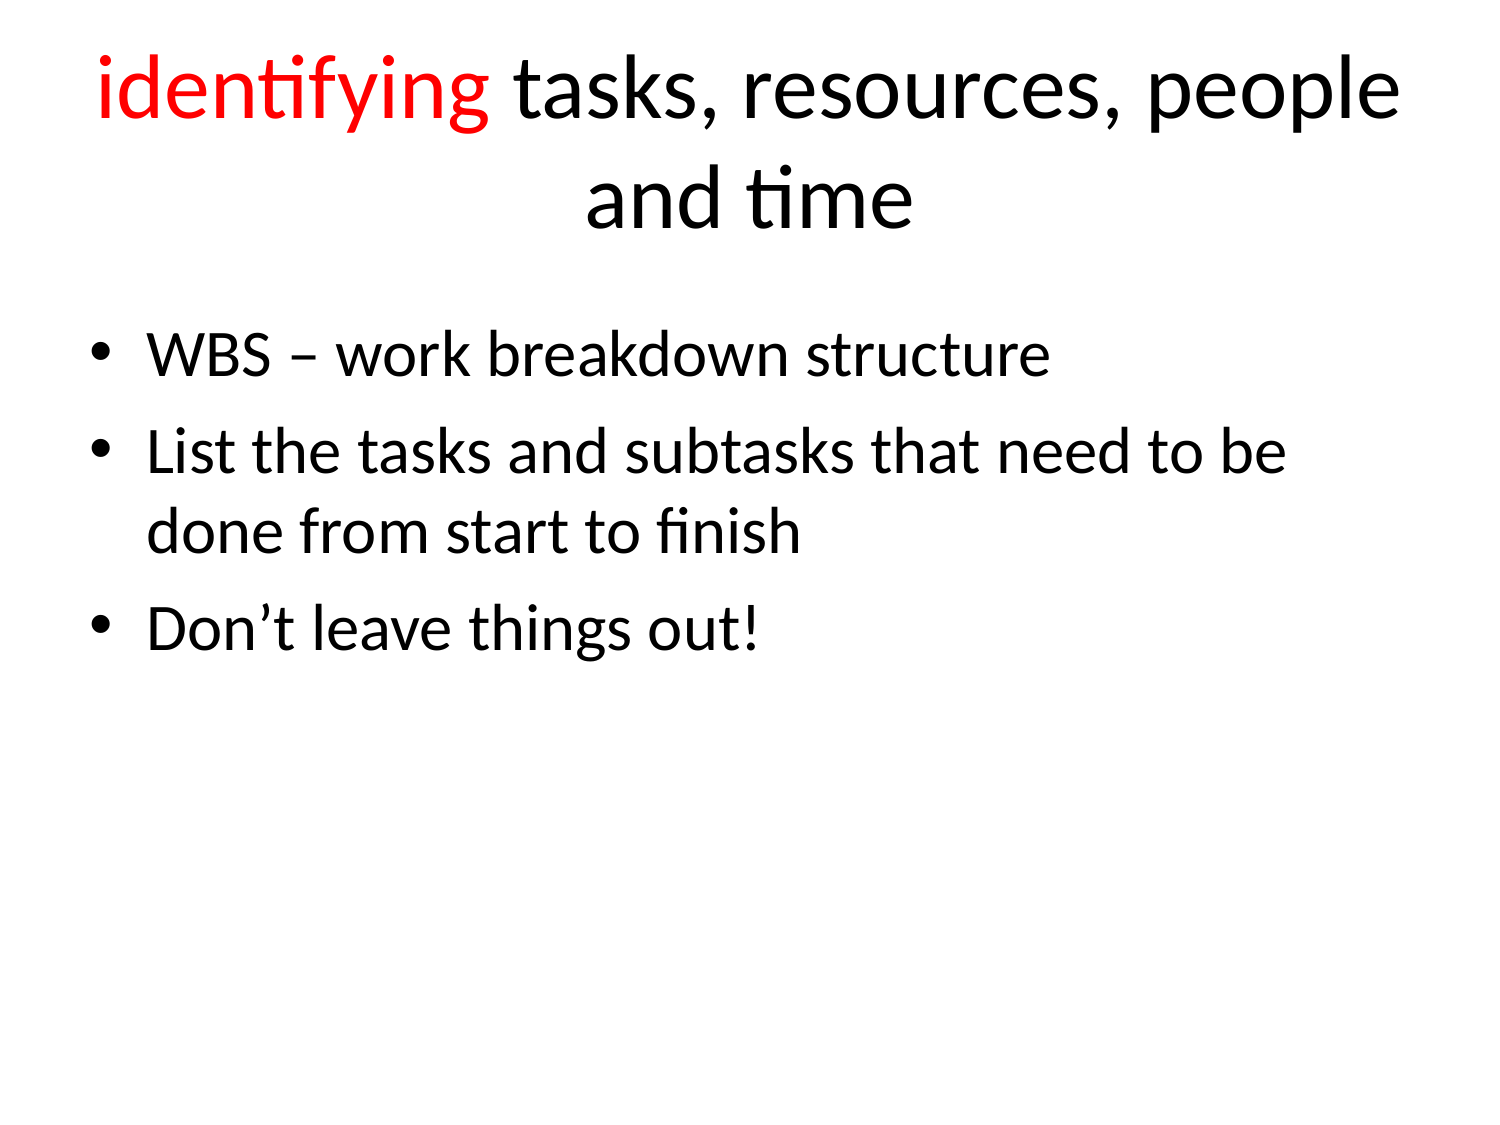

# identifying tasks, resources, people and time
WBS – work breakdown structure
List the tasks and subtasks that need to be done from start to finish
Don’t leave things out!